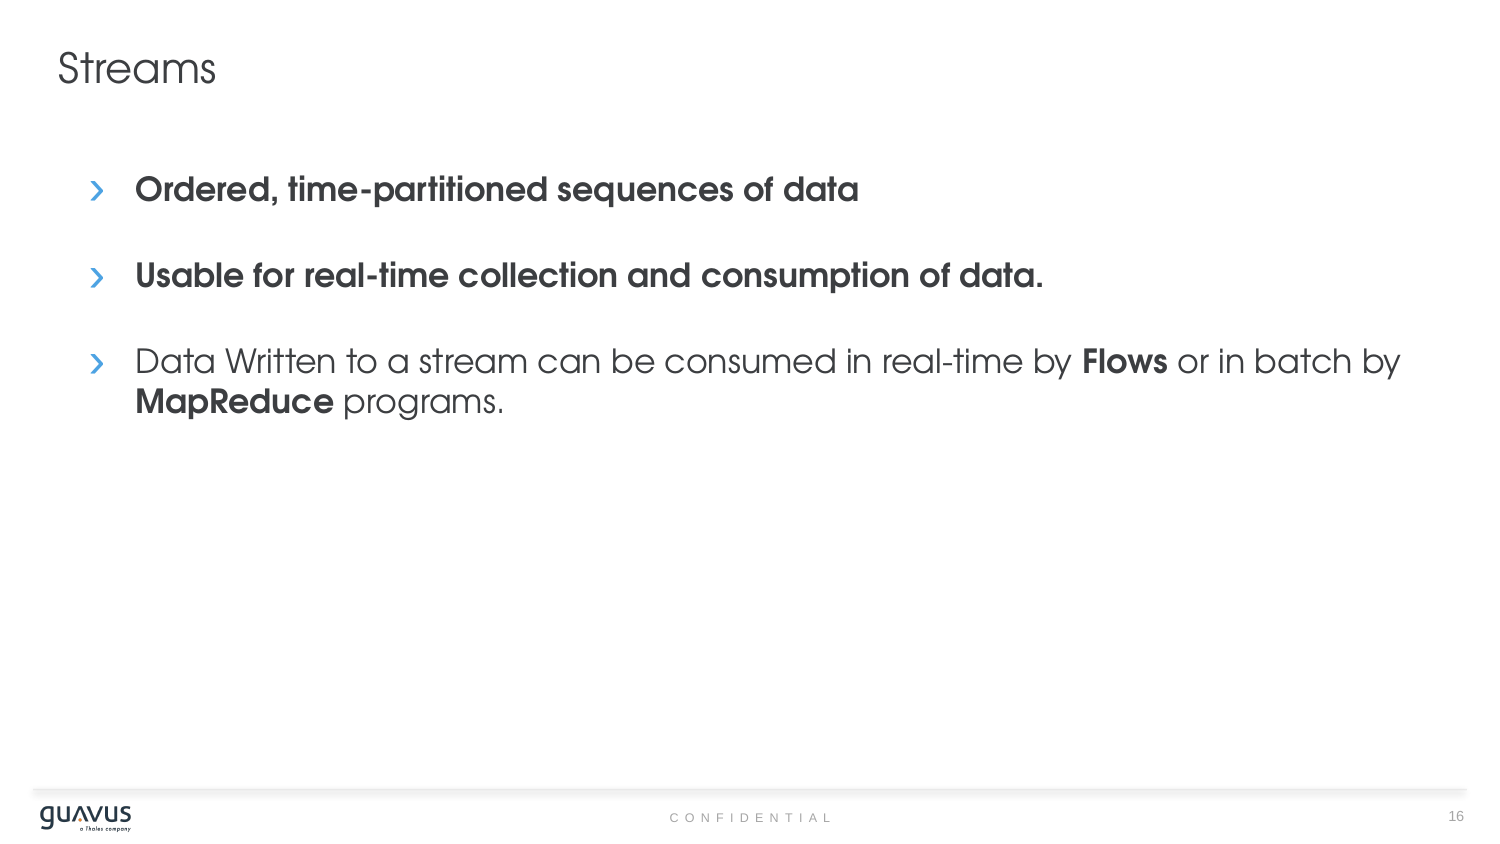

# Streams
Ordered, time-partitioned sequences of data
Usable for real-time collection and consumption of data.
Data Written to a stream can be consumed in real-time by Flows or in batch by MapReduce programs.